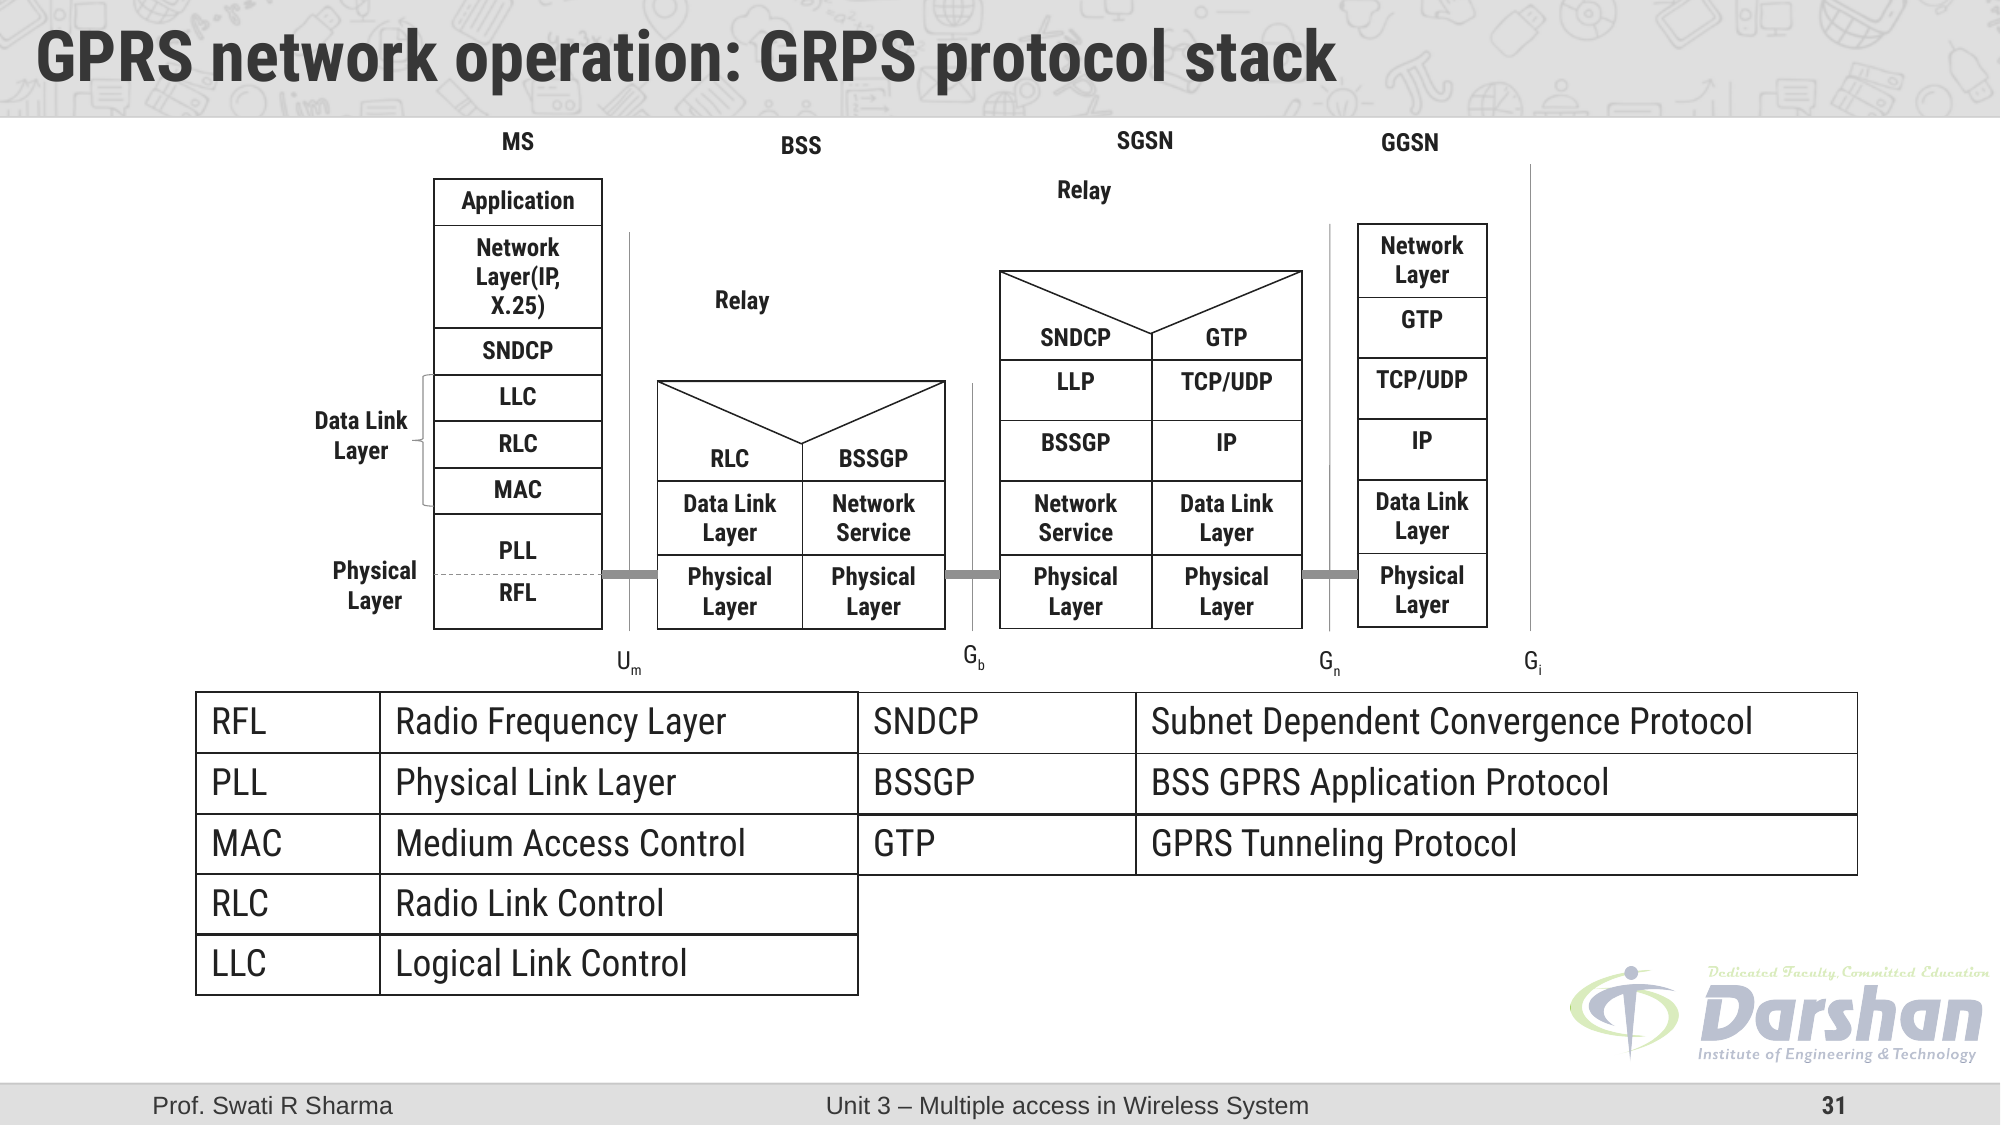

# GPRS network operation: GRPS protocol stack
SGSN
MS
GGSN
BSS
| Application |
| --- |
| Network Layer(IP, X.25) |
| SNDCP |
| LLC |
| RLC |
| MAC |
| PLL RFL |
| Network Layer |
| --- |
| GTP |
| TCP/UDP |
| IP |
| Data Link Layer |
| Physical Layer |
Relay
| SNDCP | GTP |
| --- | --- |
| LLP | TCP/UDP |
| BSSGP | IP |
| Network Service | Data Link Layer |
| Physical Layer | Physical Layer |

| BSSGP |
| --- |
| Network Service |
| Physical Layer |
| RLC |
| --- |
| Data Link Layer |
| Physical Layer |
Relay
Data Link Layer
Physical Layer
Gb
Gi
Um
Gn
| RFL | Radio Frequency Layer |
| --- | --- |
| SNDCP | Subnet Dependent Convergence Protocol |
| --- | --- |
| PLL | Physical Link Layer |
| --- | --- |
| BSSGP | BSS GPRS Application Protocol |
| --- | --- |
| MAC | Medium Access Control |
| --- | --- |
| GTP | GPRS Tunneling Protocol |
| --- | --- |
| RLC | Radio Link Control |
| --- | --- |
| LLC | Logical Link Control |
| --- | --- |